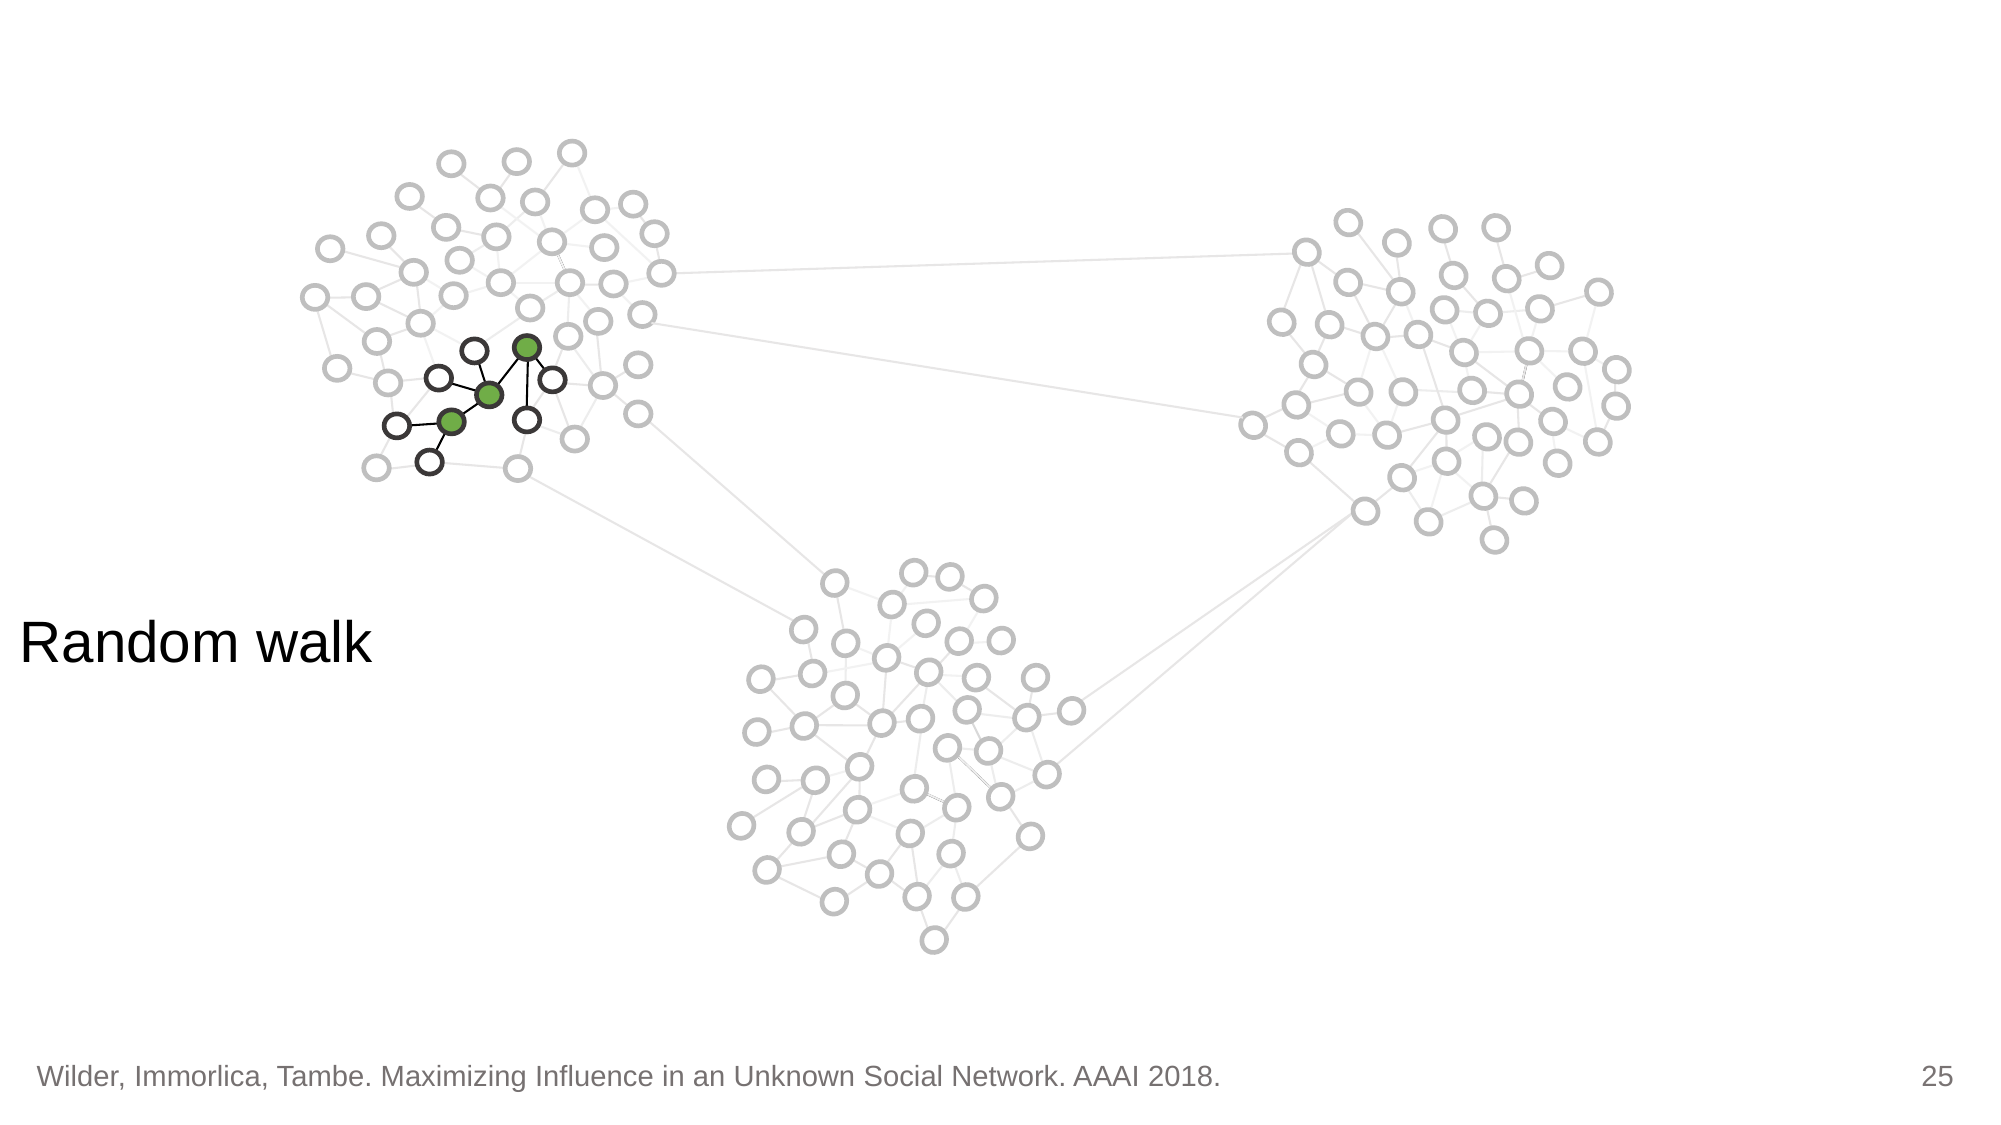

Random walk

25
Wilder, Immorlica, Tambe. Maximizing Influence in an Unknown Social Network. AAAI 2018.